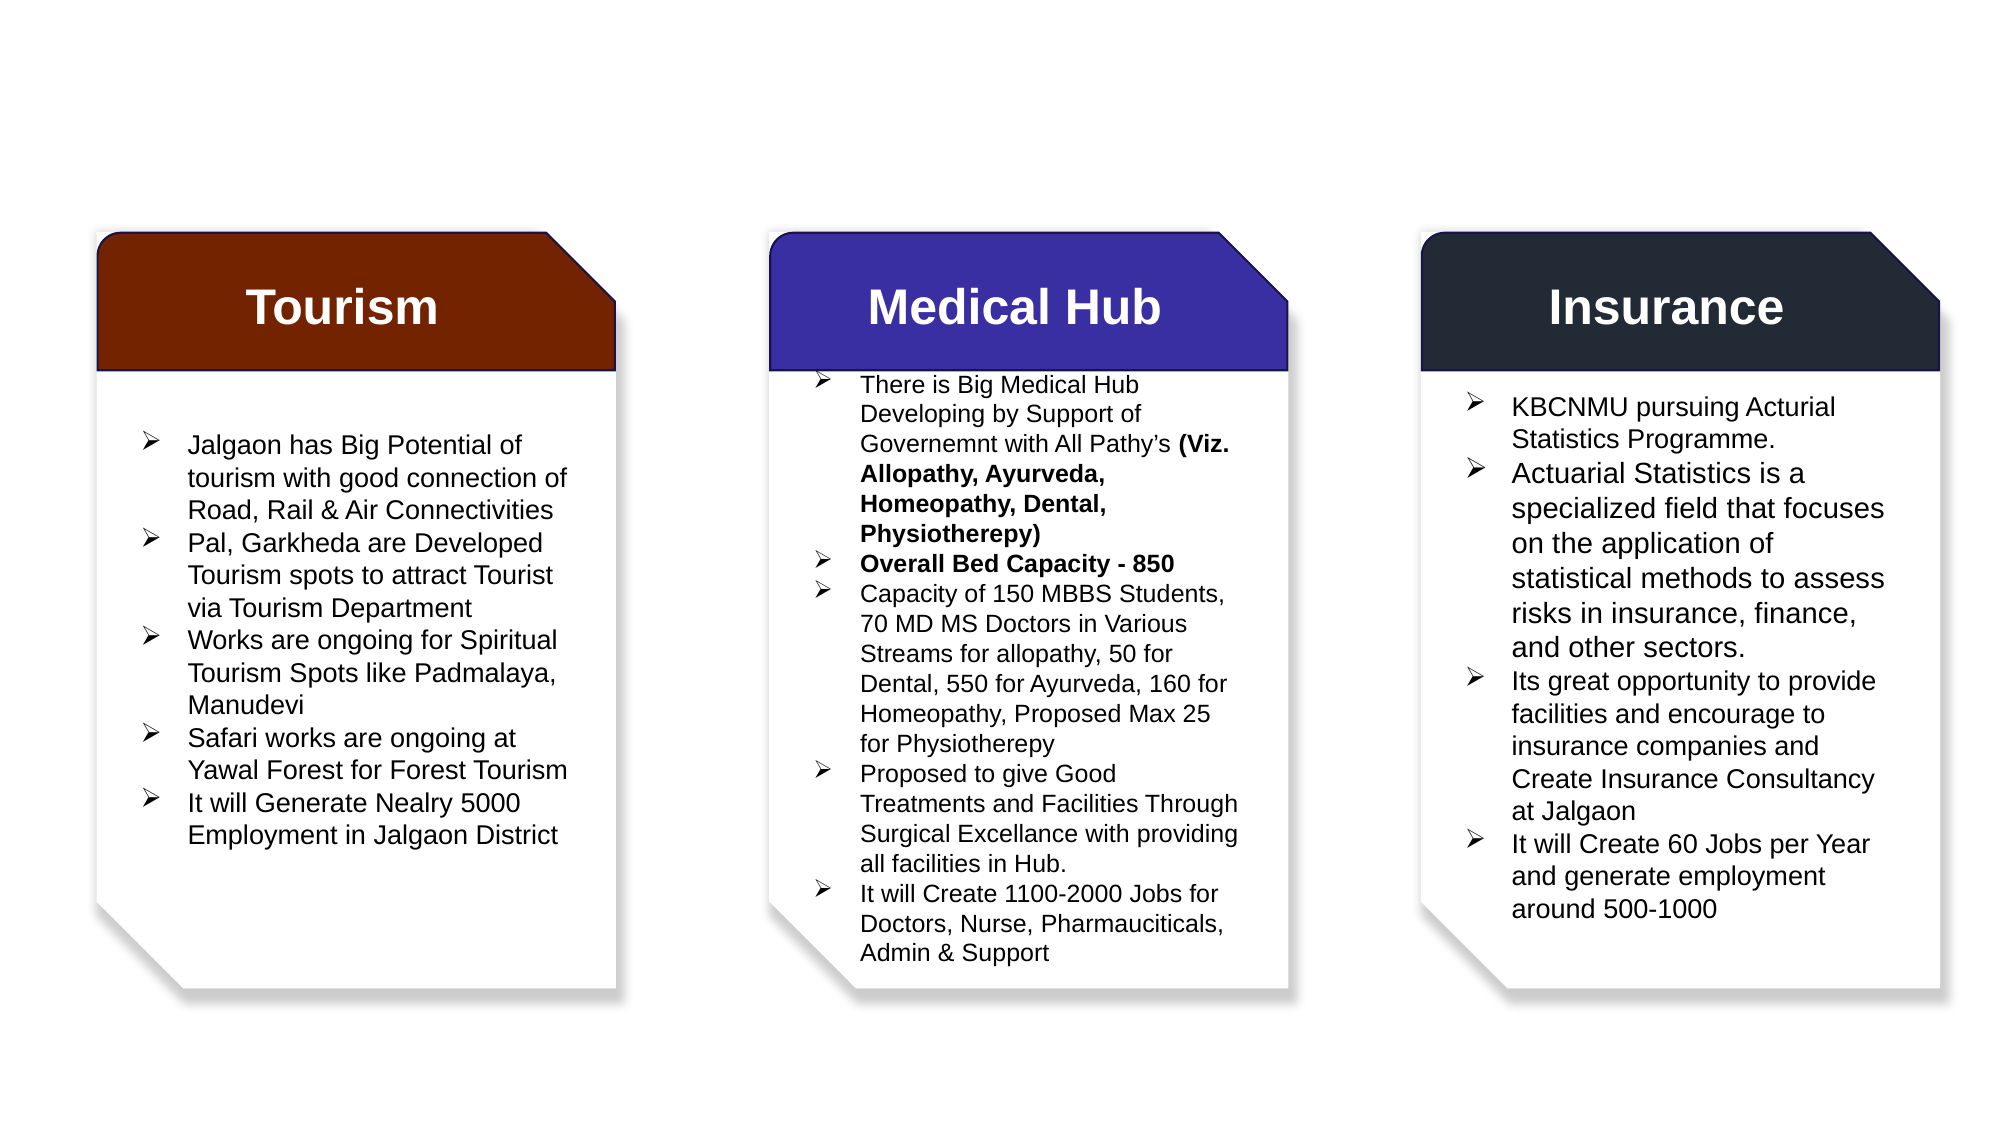

Tourism

Jalgaon has Big Potential of tourism with good connection of Road, Rail & Air Connectivities
Pal, Garkheda are Developed Tourism spots to attract Tourist via Tourism Department
Works are ongoing for Spiritual Tourism Spots like Padmalaya, Manudevi
Safari works are ongoing at Yawal Forest for Forest Tourism
It will Generate Nealry 5000 Employment in Jalgaon District

Medical Hub

There is Big Medical Hub Developing by Support of Governemnt with All Pathy’s (Viz. Allopathy, Ayurveda, Homeopathy, Dental, Physiotherepy)
Overall Bed Capacity - 850
Capacity of 150 MBBS Students, 70 MD MS Doctors in Various Streams for allopathy, 50 for Dental, 550 for Ayurveda, 160 for Homeopathy, Proposed Max 25 for Physiotherepy
Proposed to give Good Treatments and Facilities Through Surgical Excellance with providing all facilities in Hub.
It will Create 1100-2000 Jobs for Doctors, Nurse, Pharmauciticals, Admin & Support

Insurance

KBCNMU pursuing Acturial Statistics Programme.
Actuarial Statistics is a specialized field that focuses on the application of statistical methods to assess risks in insurance, finance, and other sectors.
Its great opportunity to provide facilities and encourage to insurance companies and Create Insurance Consultancy at Jalgaon
It will Create 60 Jobs per Year and generate employment around 500-1000